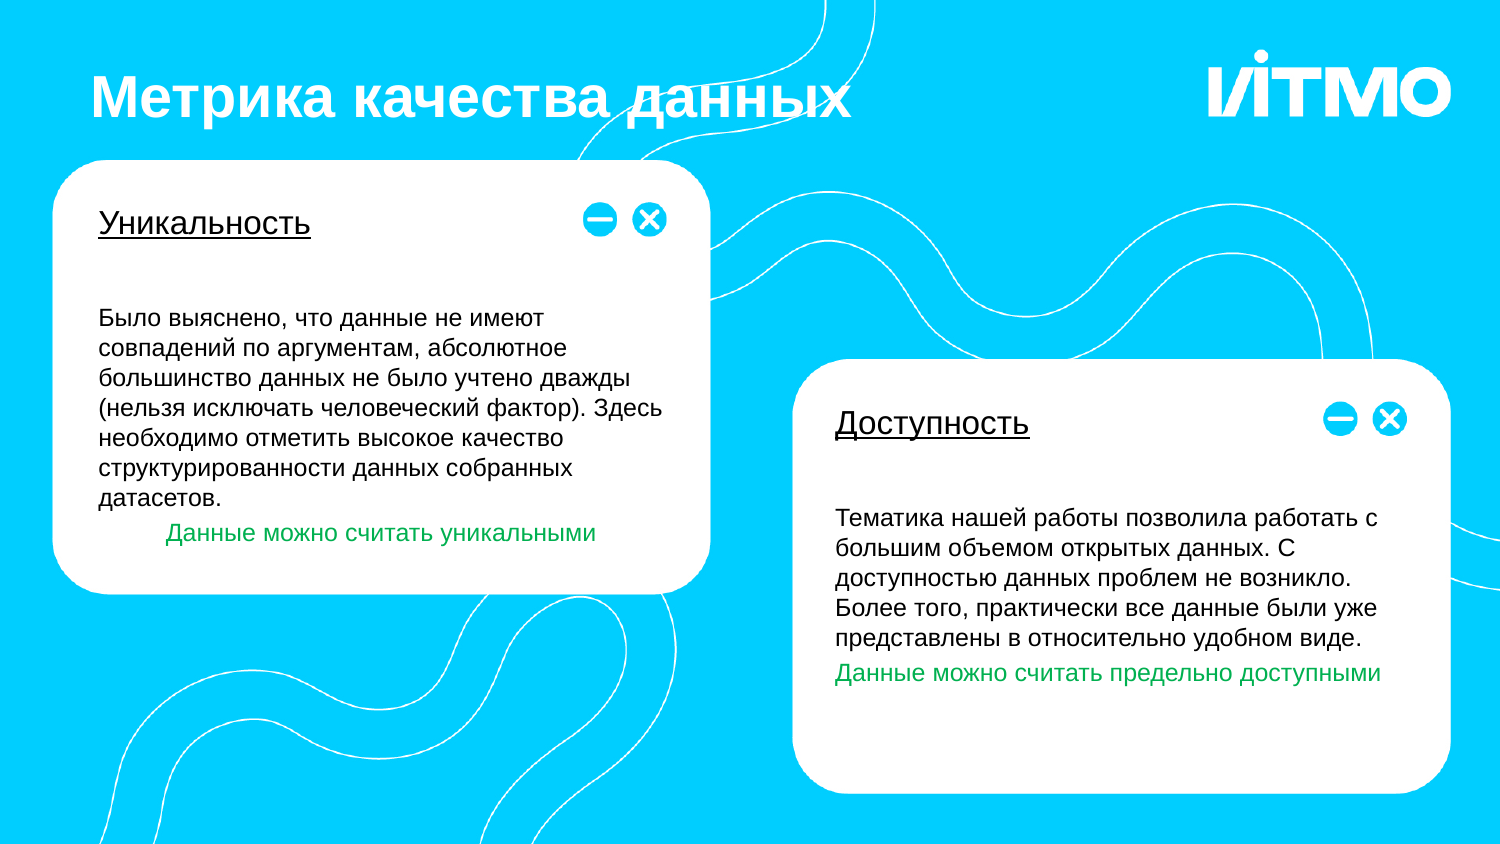

# Метрика качества данных
Уникальность
Было выяснено, что данные не имеют совпадений по аргументам, абсолютное большинство данных не было учтено дважды (нельзя исключать человеческий фактор). Здесь необходимо отметить высокое качество структурированности данных собранных датасетов.
Данные можно считать уникальными

Доступность
Тематика нашей работы позволила работать с большим объемом открытых данных. С доступностью данных проблем не возникло. Более того, практически все данные были уже представлены в относительно удобном виде.
Данные можно считать предельно доступными